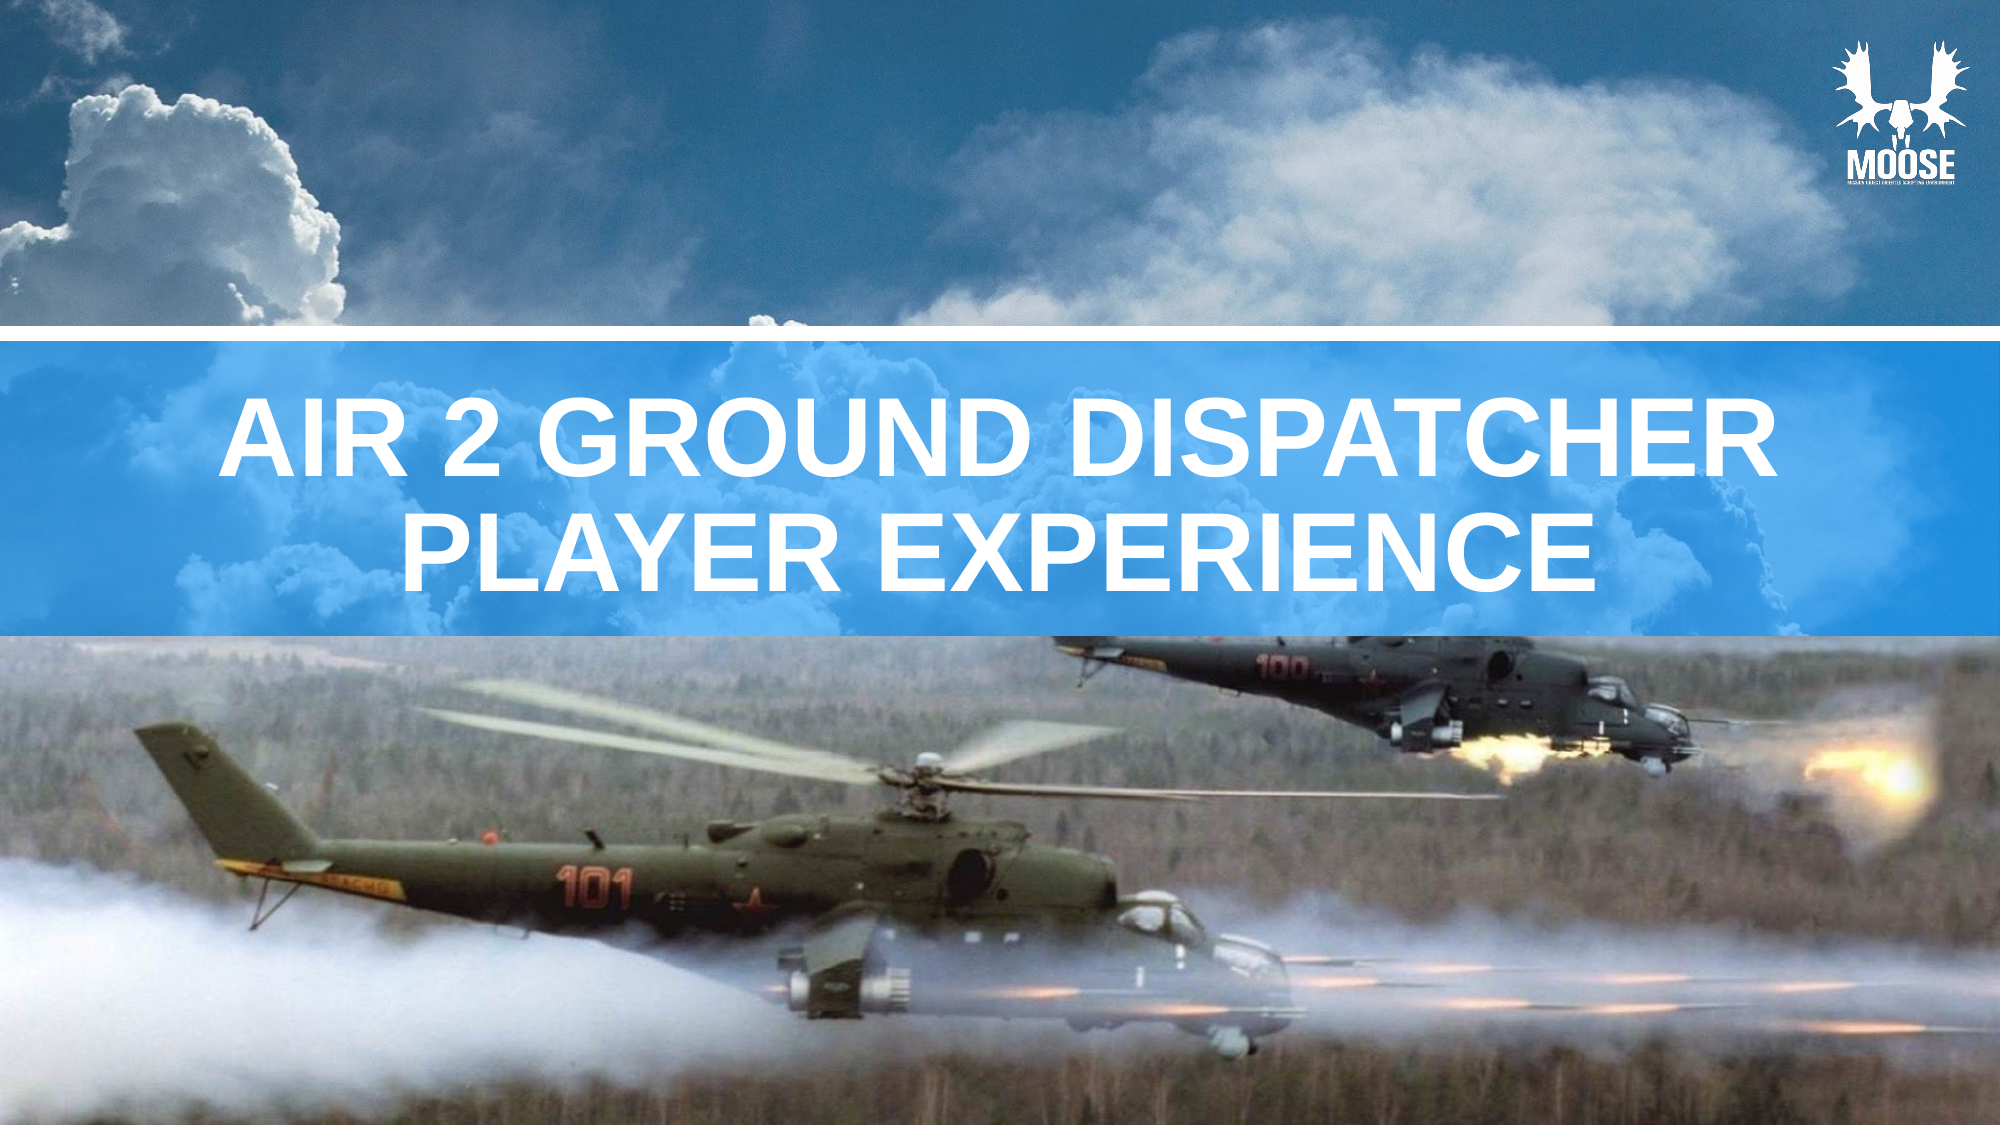

# Air 2 ground dispatcher player experience